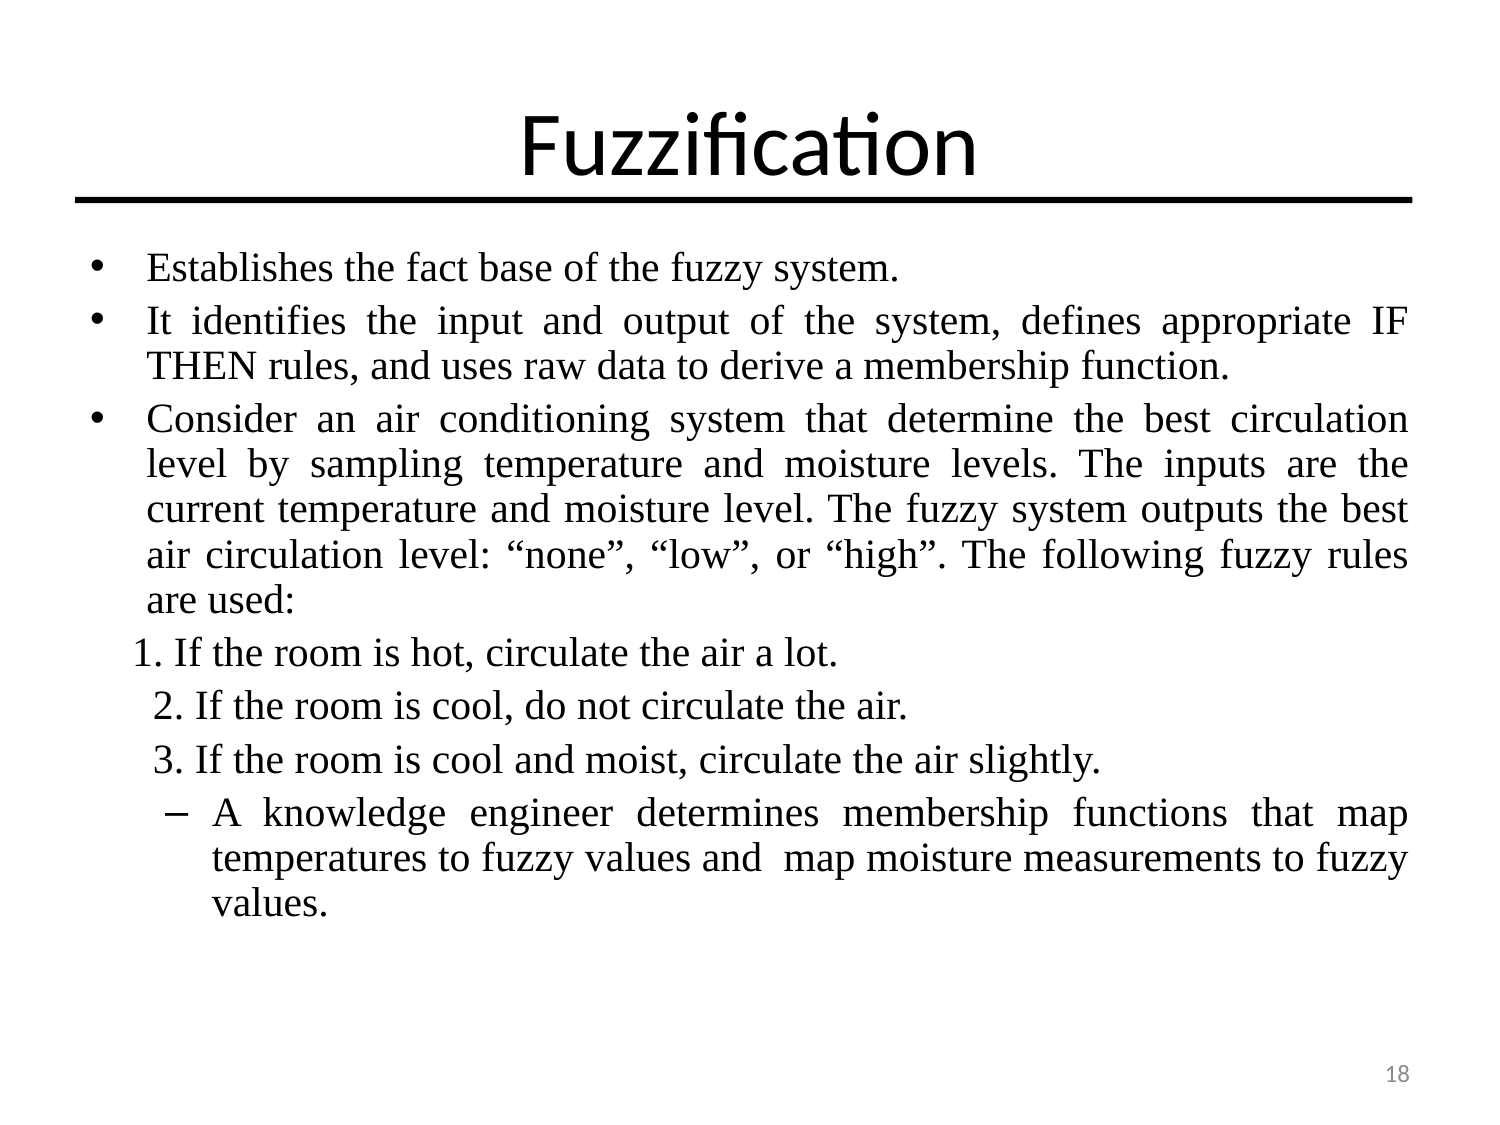

# Fuzzification

Establishes the fact base of the fuzzy system.
It identifies the input and output of the system, defines appropriate IF THEN rules, and uses raw data to derive a membership function.
Consider an air conditioning system that determine the best circulation level by sampling temperature and moisture levels. The inputs are the current temperature and moisture level. The fuzzy system outputs the best air circulation level: “none”, “low”, or “high”. The following fuzzy rules are used:
    1. If the room is hot, circulate the air a lot.
      2. If the room is cool, do not circulate the air.
      3. If the room is cool and moist, circulate the air slightly.
A knowledge engineer determines membership functions that map temperatures to fuzzy values and  map moisture measurements to fuzzy values.
18